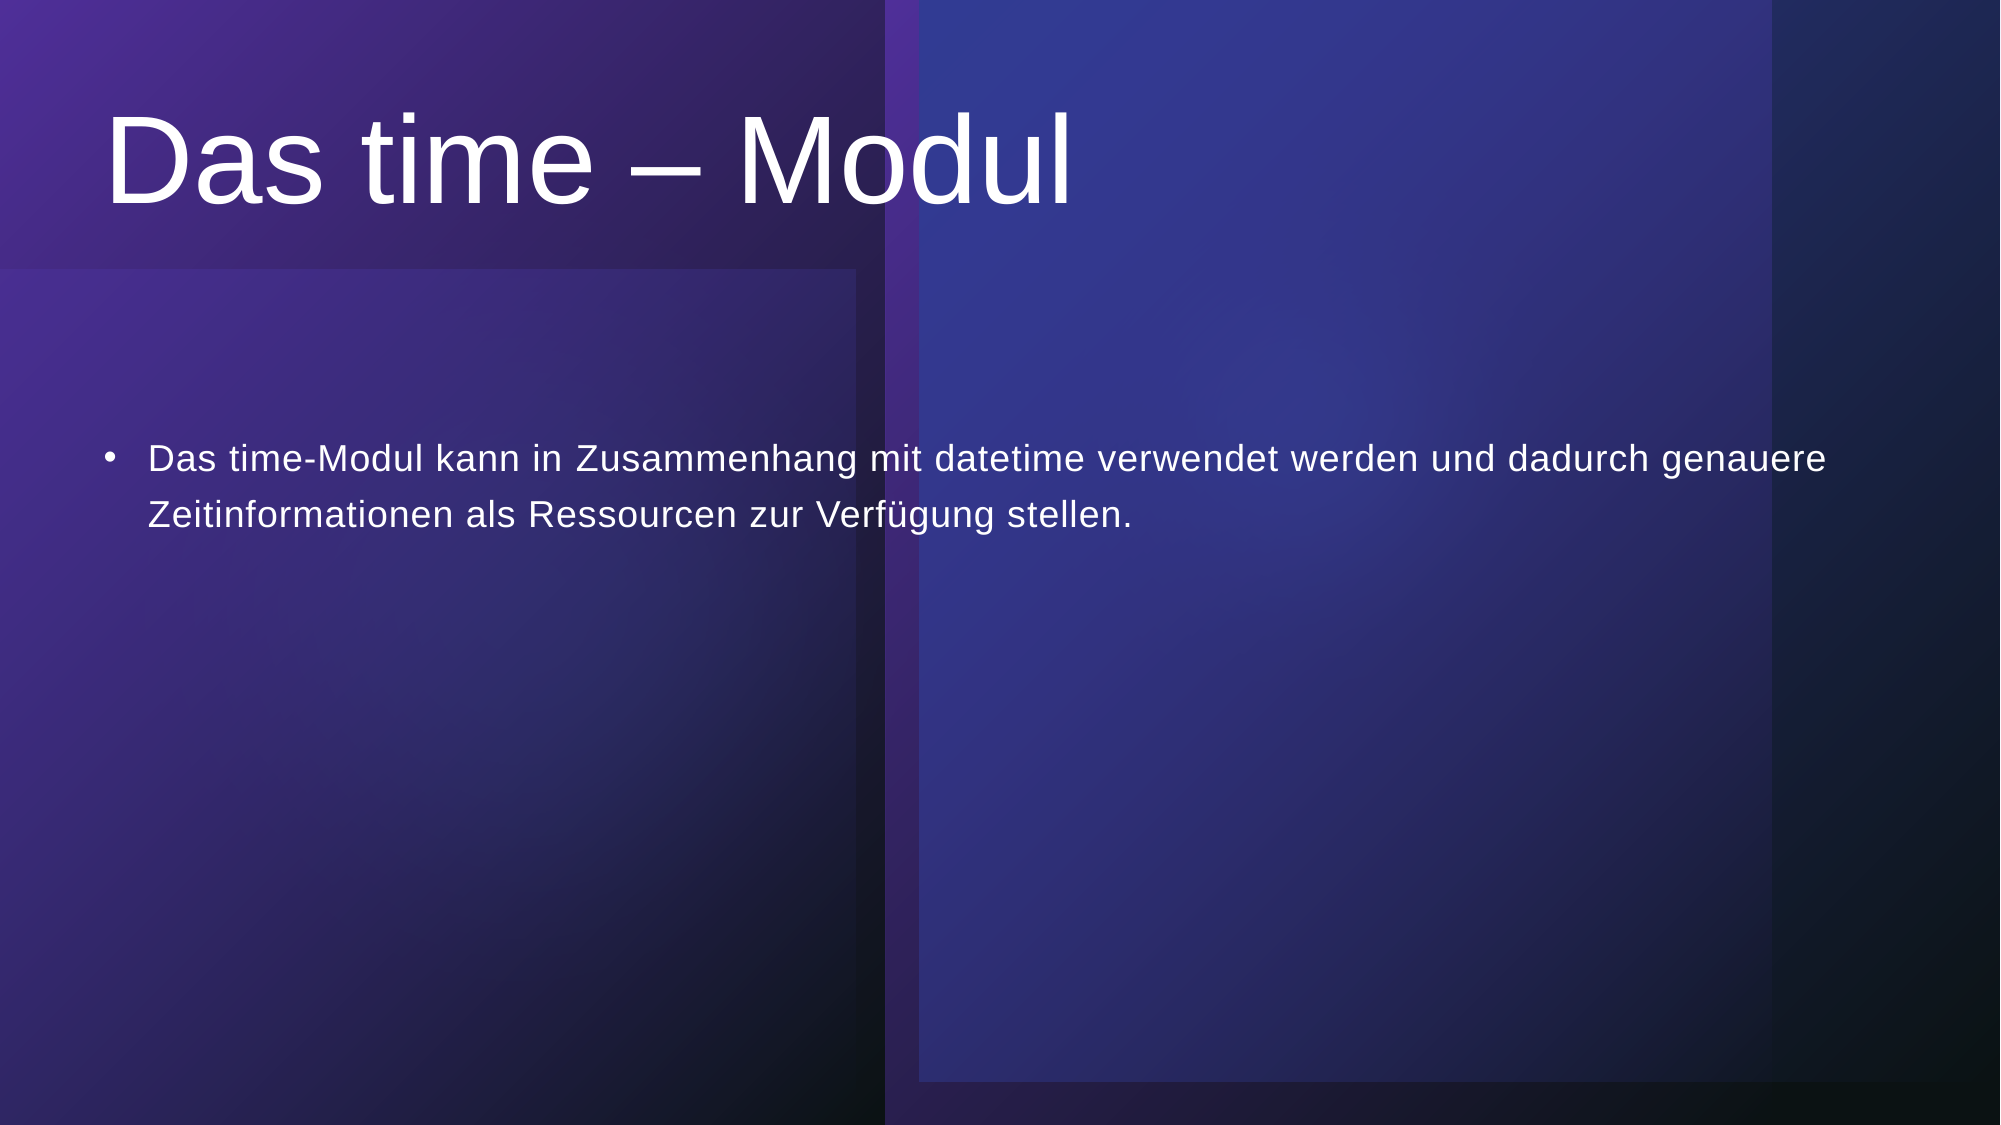

# Das time – Modul
Das time-Modul kann in Zusammenhang mit datetime verwendet werden und dadurch genauere Zeitinformationen als Ressourcen zur Verfügung stellen.